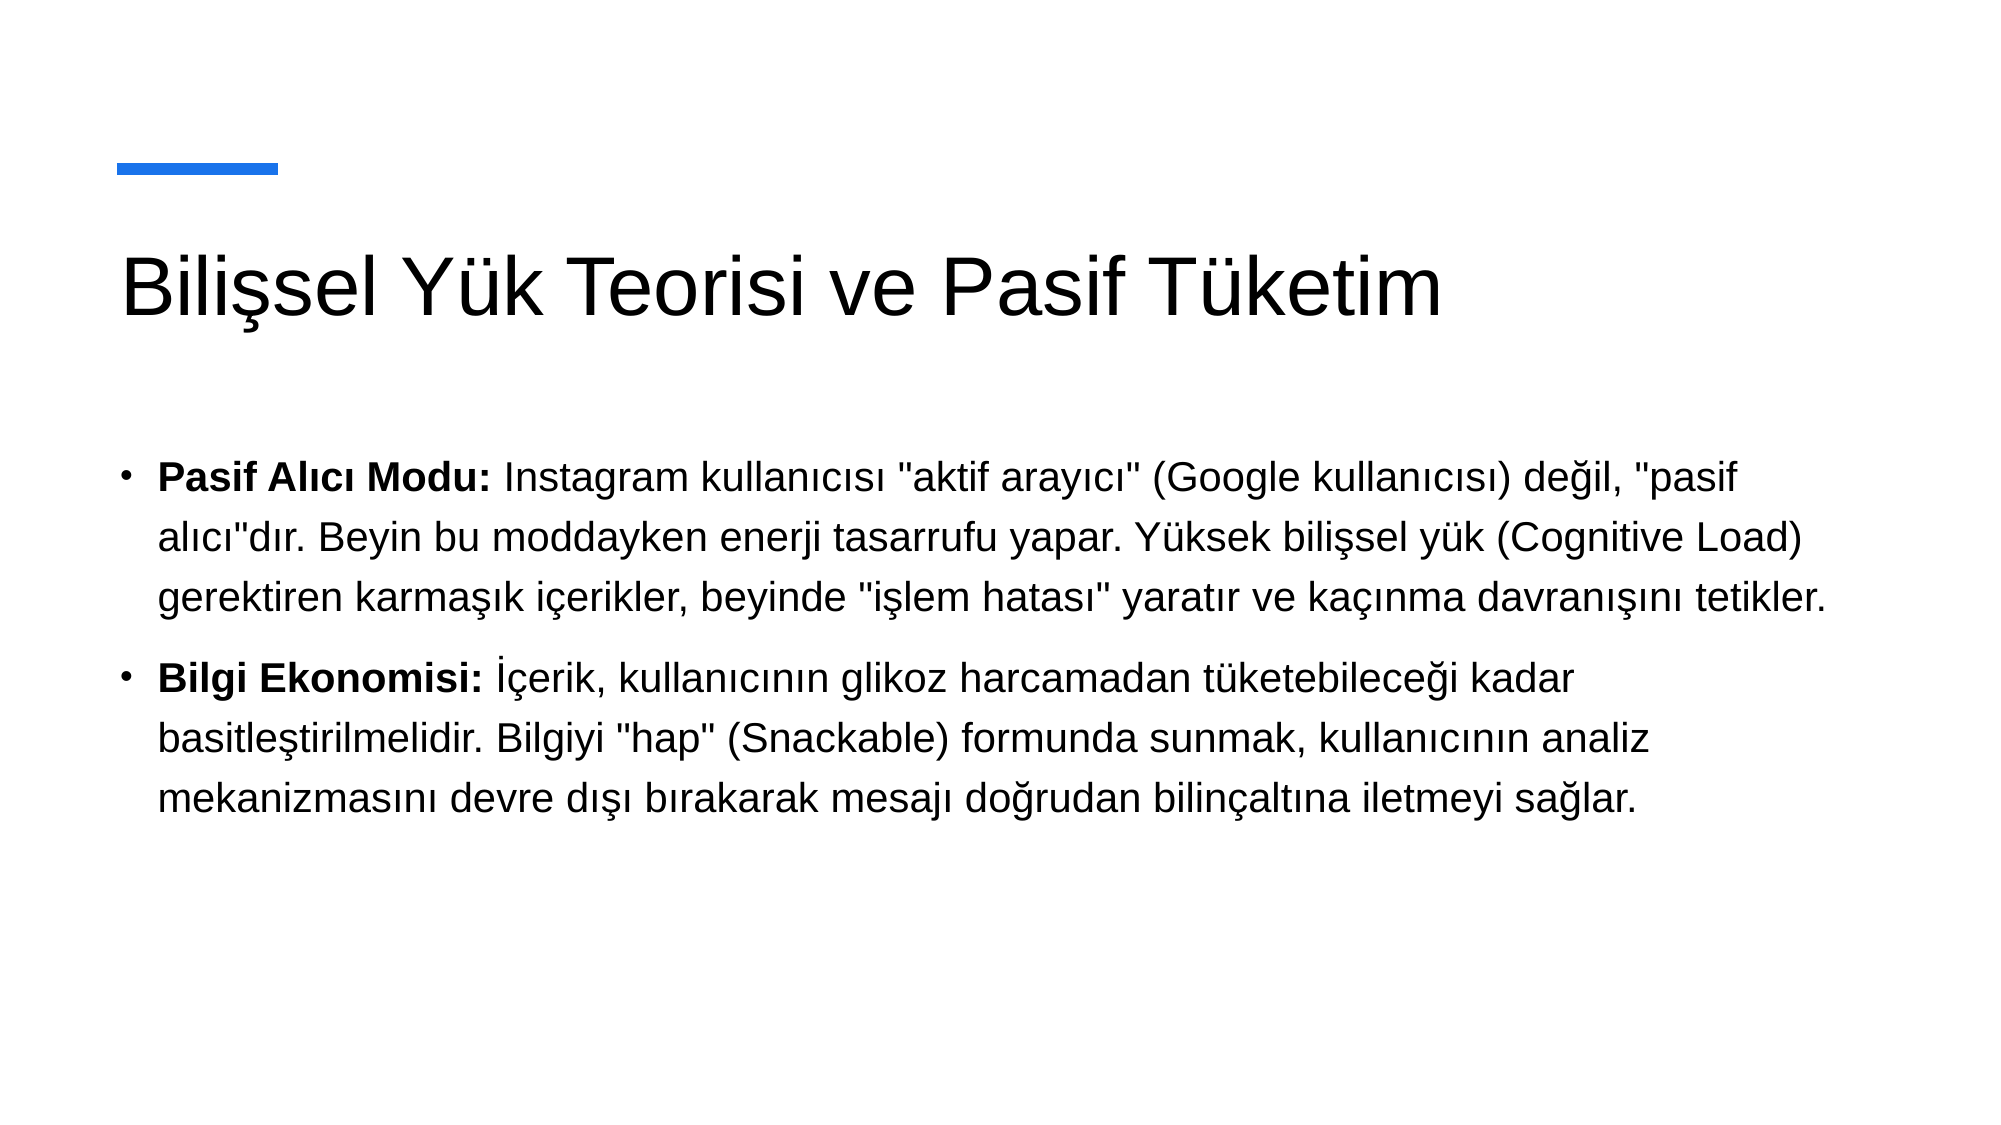

# Bilişsel Yük Teorisi ve Pasif Tüketim
Pasif Alıcı Modu: Instagram kullanıcısı "aktif arayıcı" (Google kullanıcısı) değil, "pasif alıcı"dır. Beyin bu moddayken enerji tasarrufu yapar. Yüksek bilişsel yük (Cognitive Load) gerektiren karmaşık içerikler, beyinde "işlem hatası" yaratır ve kaçınma davranışını tetikler.
Bilgi Ekonomisi: İçerik, kullanıcının glikoz harcamadan tüketebileceği kadar basitleştirilmelidir. Bilgiyi "hap" (Snackable) formunda sunmak, kullanıcının analiz mekanizmasını devre dışı bırakarak mesajı doğrudan bilinçaltına iletmeyi sağlar.